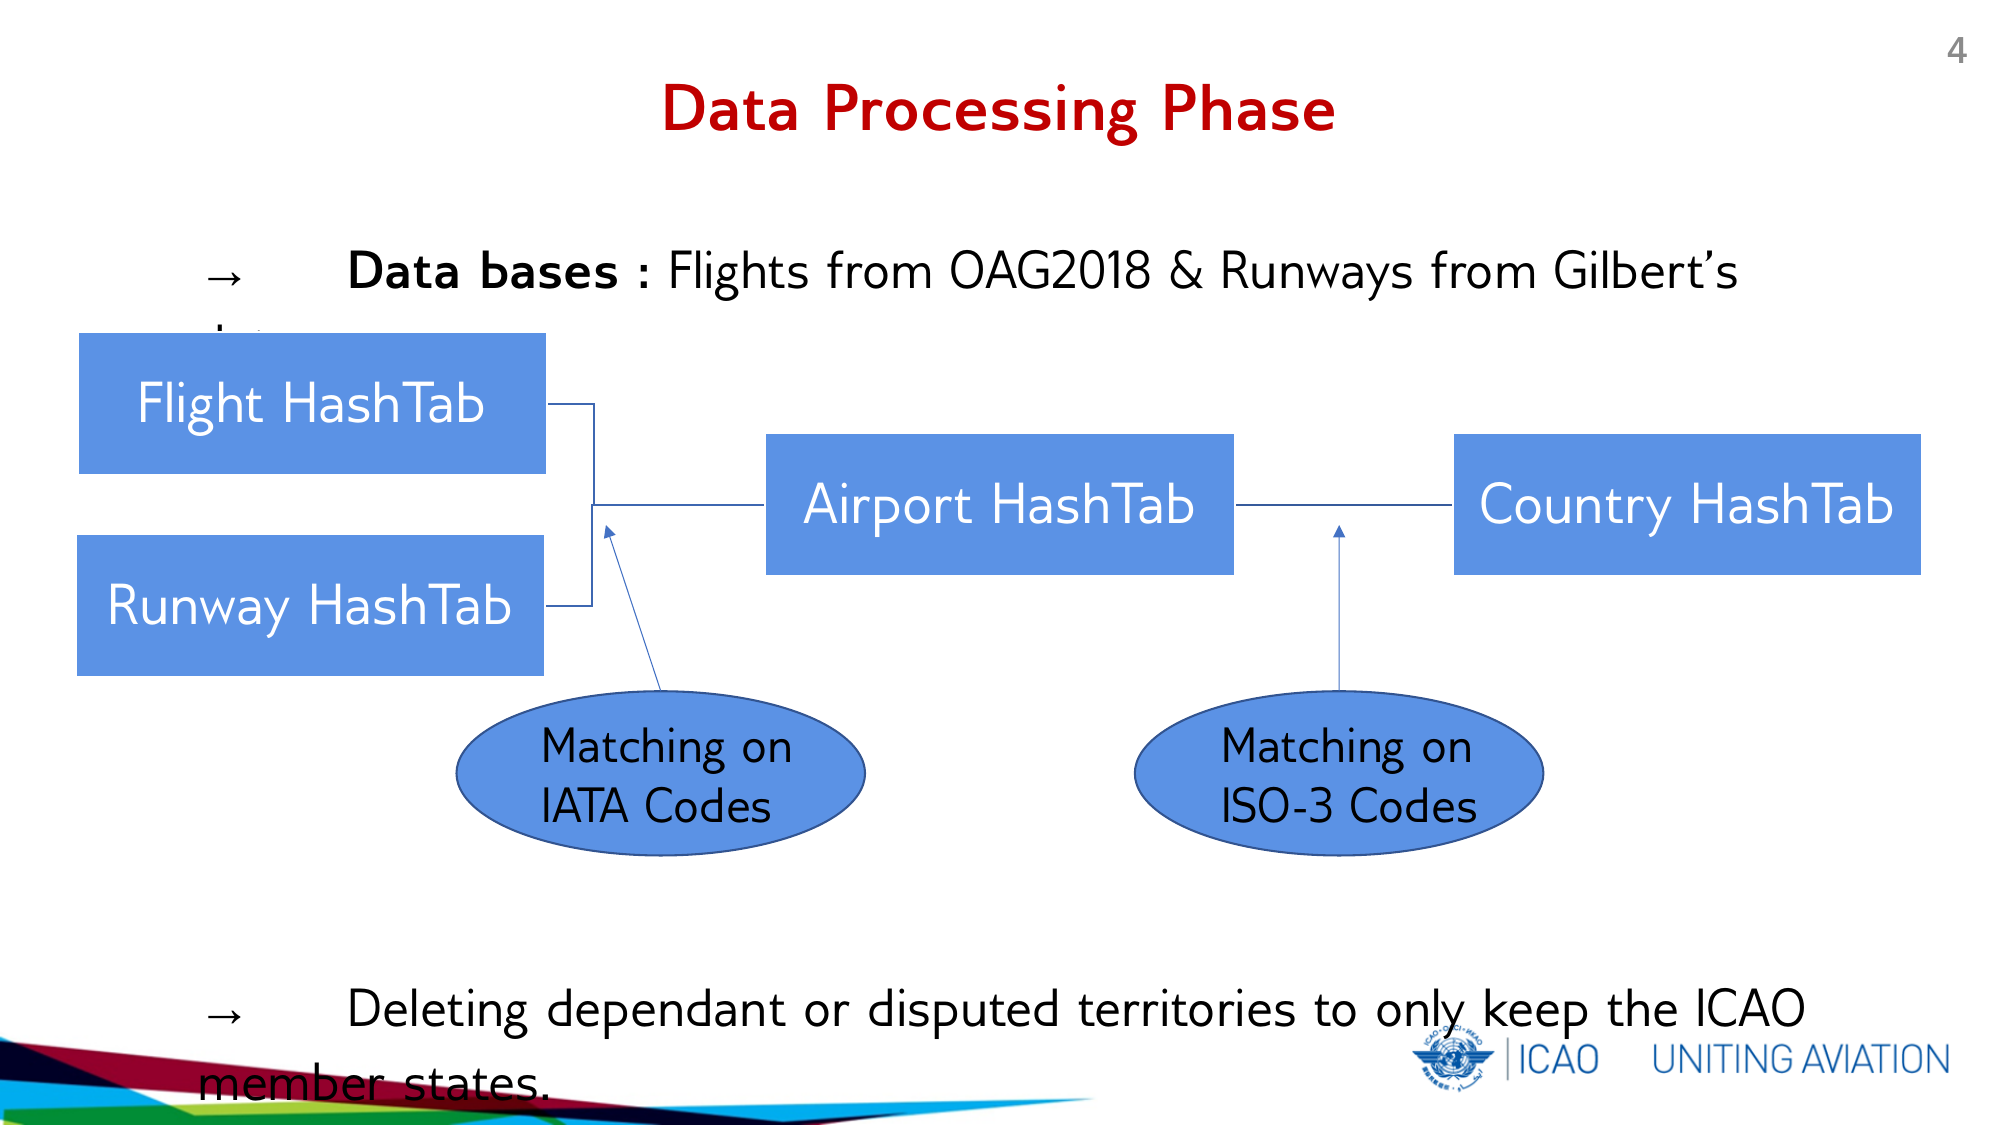

# Data Processing Phase
4
→	Data bases : Flights from OAG2018 & Runways from Gilbert’s data.

→	Deleting dependant or disputed territories to only keep the ICAO member states.
Country HashTab
Airport HashTab
Flight HashTab
Runway HashTab

Matching on
IATA Codes

Matching on
ISO-3 Codes